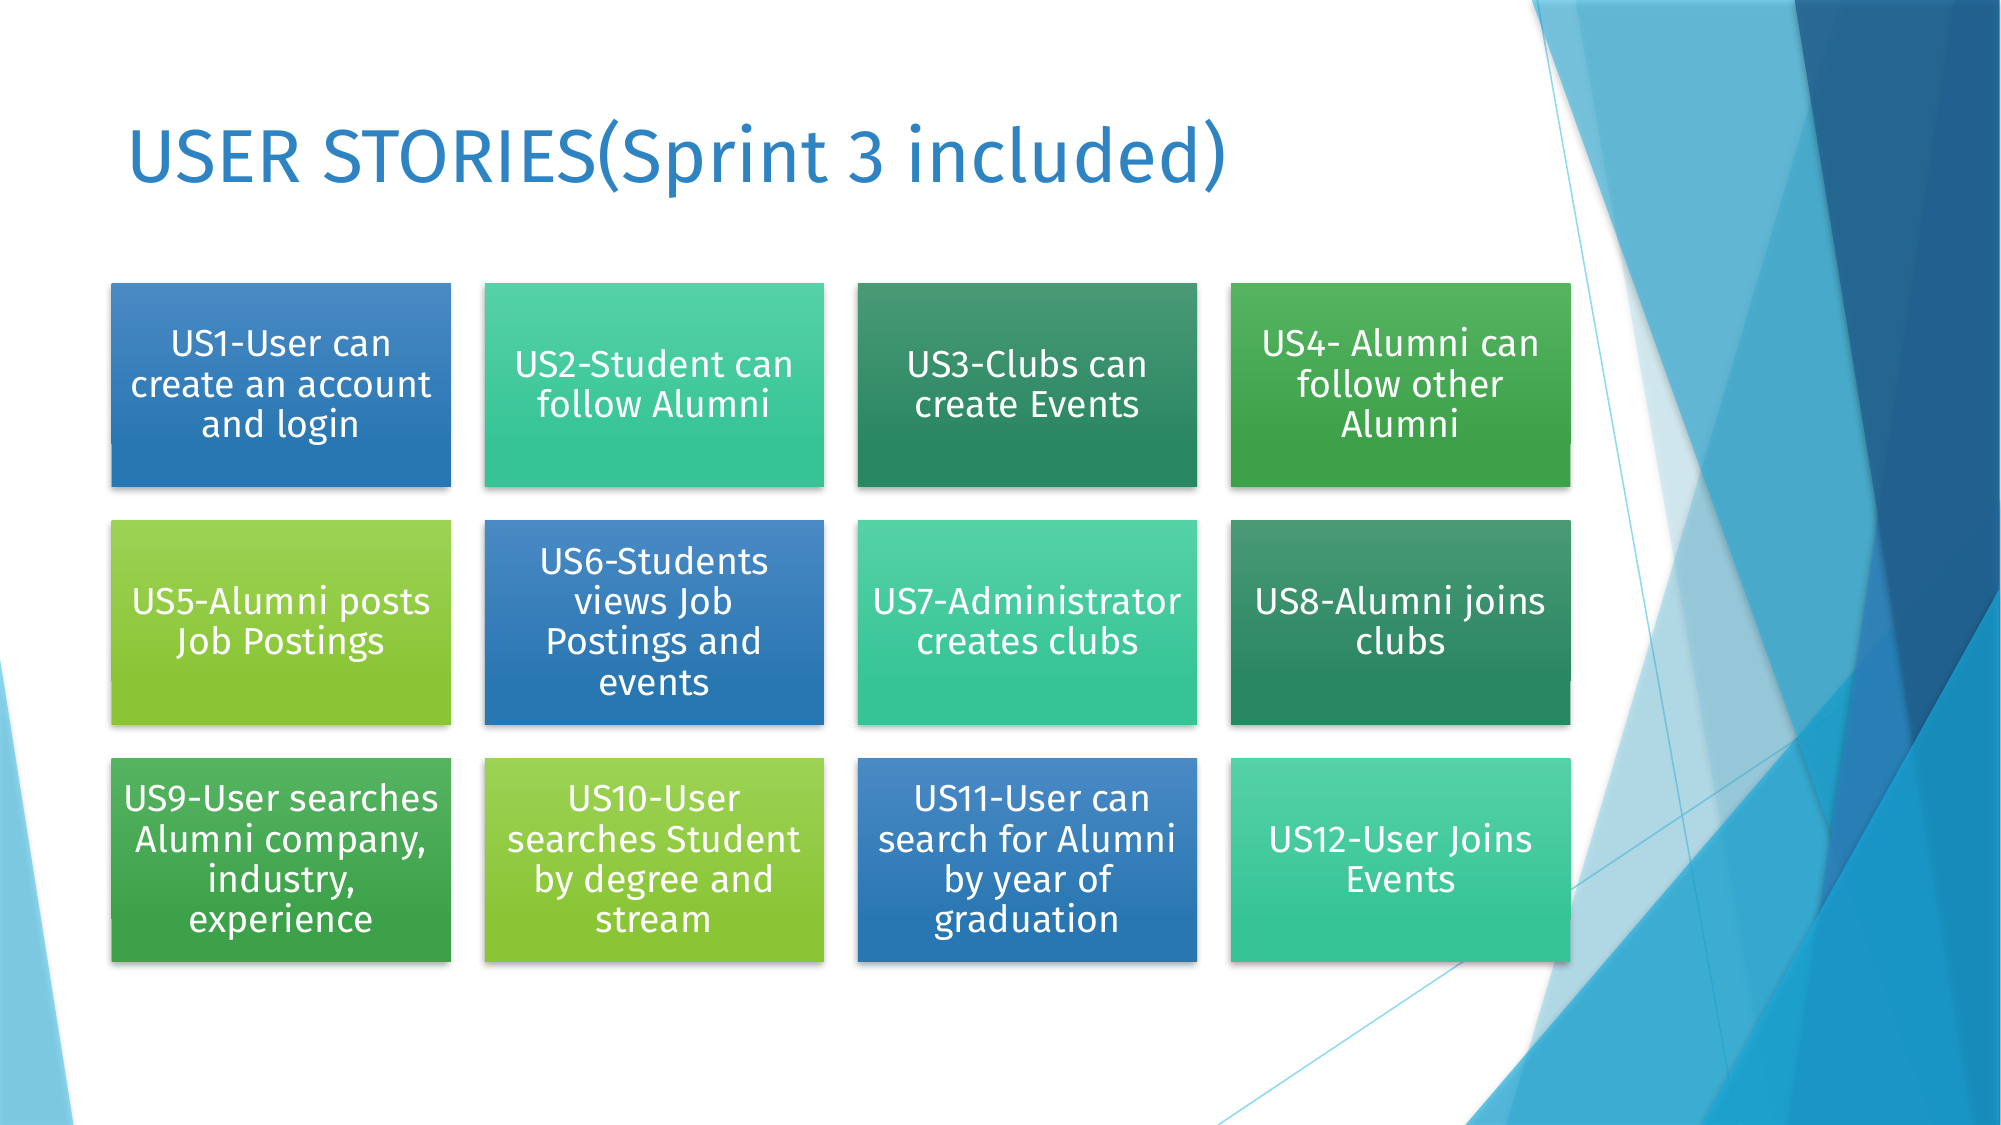

# USER STORIES(Sprint 3 included)
US1-User can create an account and login
US2-Student can follow Alumni
US3-Clubs can create Events
US4- Alumni can follow other Alumni
US5-Alumni posts Job Postings
US6-Students views Job Postings and events
US7-Administrator creates clubs
US8-Alumni joins clubs
US9-User searches Alumni company, industry, experience
US10-User searches Student by degree and stream
 US11-User can search for Alumni by year of graduation
US12-User Joins Events